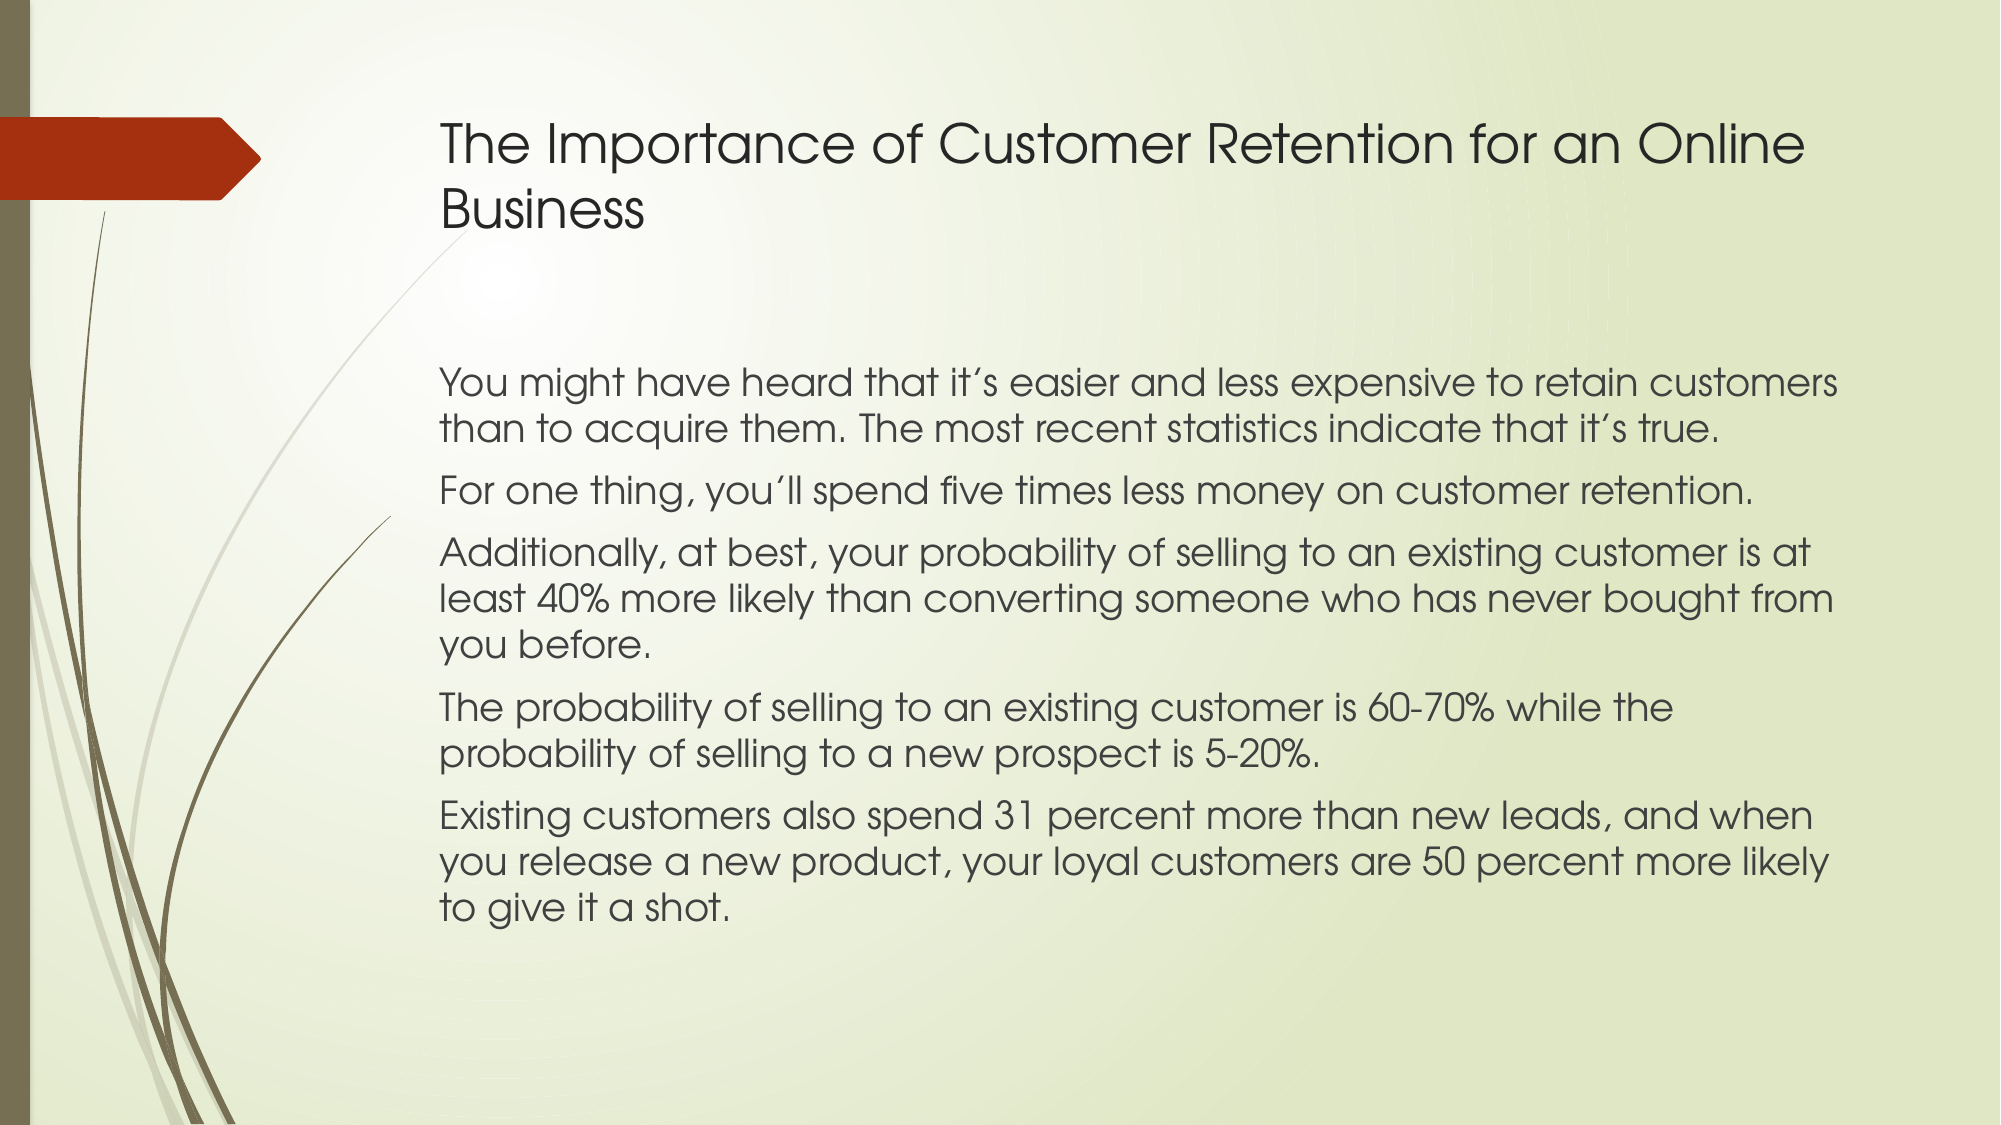

# The Importance of Customer Retention for an Online Business
You might have heard that it’s easier and less expensive to retain customers than to acquire them. The most recent statistics indicate that it’s true.
For one thing, you’ll spend five times less money on customer retention.
Additionally, at best, your probability of selling to an existing customer is at least 40% more likely than converting someone who has never bought from you before.
The probability of selling to an existing customer is 60-70% while the probability of selling to a new prospect is 5-20%.
Existing customers also spend 31 percent more than new leads, and when you release a new product, your loyal customers are 50 percent more likely to give it a shot.